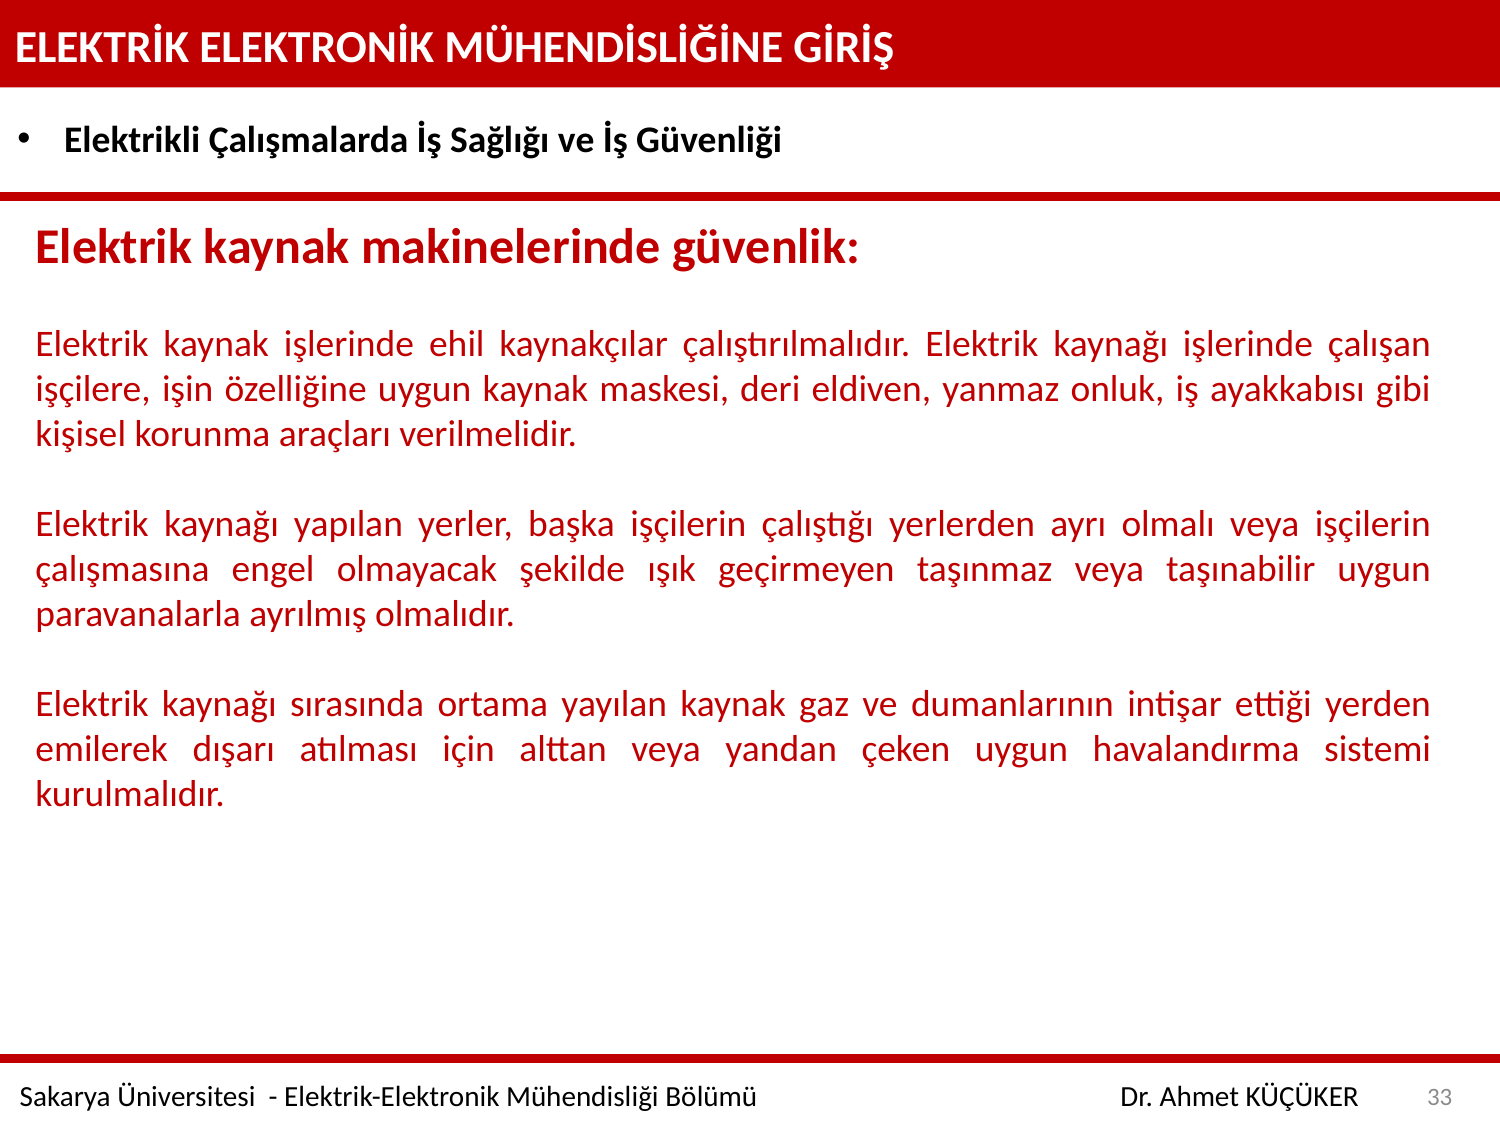

ELEKTRİK ELEKTRONİK MÜHENDİSLİĞİNE GİRİŞ

Elektrikli Çalışmalarda İş Sağlığı ve İş Güvenliği
Elektrik kaynak makinelerinde güvenlik:

Elektrik kaynak işlerinde ehil kaynakçılar çalıştırılmalıdır. Elektrik kaynağı işlerinde çalışan işçilere, işin özelliğine uygun kaynak maskesi, deri eldiven, yanmaz onluk, iş ayakkabısı gibi kişisel korunma araçları verilmelidir.

Elektrik kaynağı yapılan yerler, başka işçilerin çalıştığı yerlerden ayrı olmalı veya işçilerin çalışmasına engel olmayacak şekilde ışık geçirmeyen taşınmaz veya taşınabilir uygun paravanalarla ayrılmış olmalıdır.

Elektrik kaynağı sırasında ortama yayılan kaynak gaz ve dumanlarının intişar ettiği yerden emilerek dışarı atılması için alttan veya yandan çeken uygun havalandırma sistemi kurulmalıdır.
33
Sakarya Üniversitesi  - Elektrik-Elektronik Mühendisliği Bölümü
Dr. Ahmet KÜÇÜKER